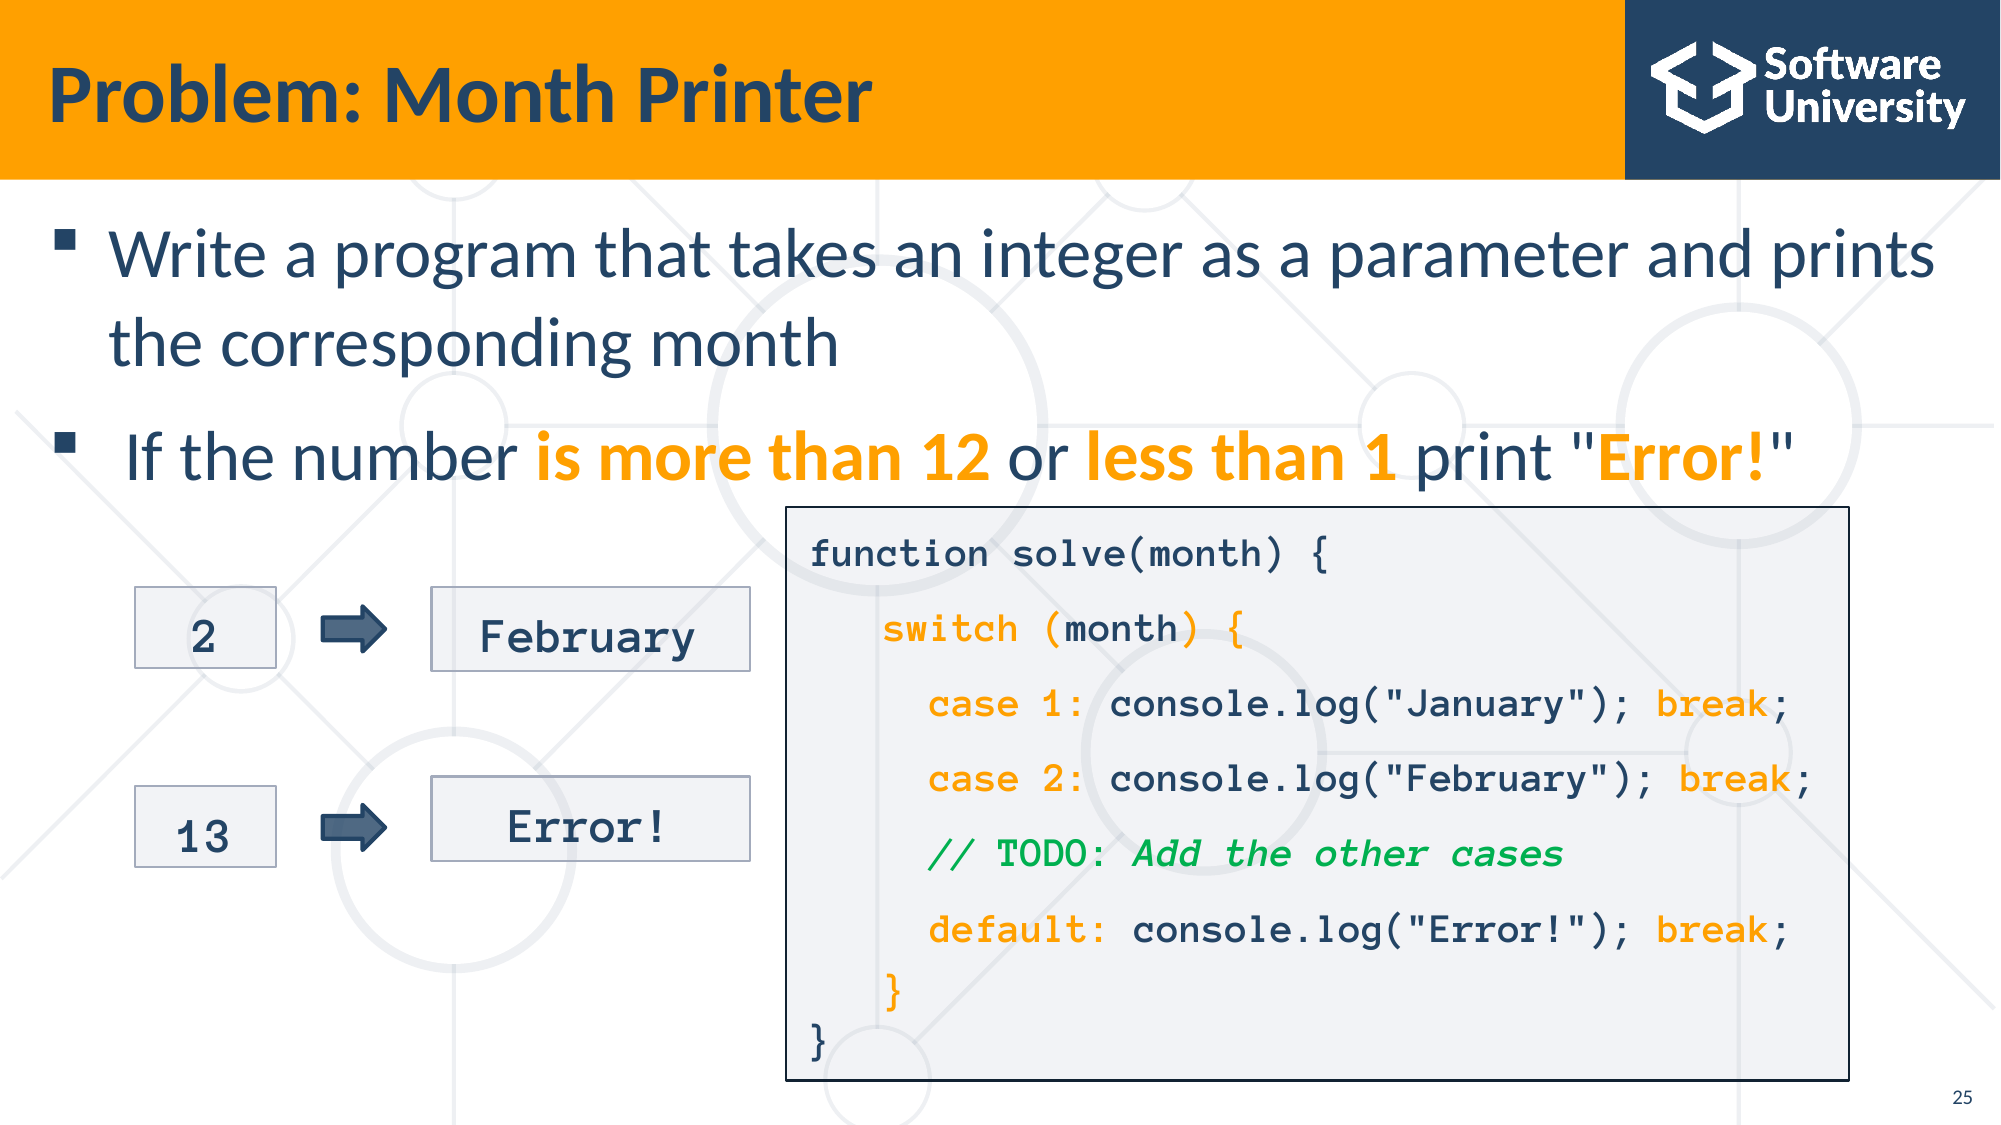

# Problem: Month Printer
Write a program that takes an integer as a parameter and prints the corresponding month
 If the number is more than 12 or less than 1 print "Error!"
function solve(month) {
switch (month) {
  case 1: console.log("January"); break;
  case 2: console.log("February"); break;
  // TODO: Add the other cases
  default: console.log("Error!"); break;
}
}
2
February

Error!
13

25